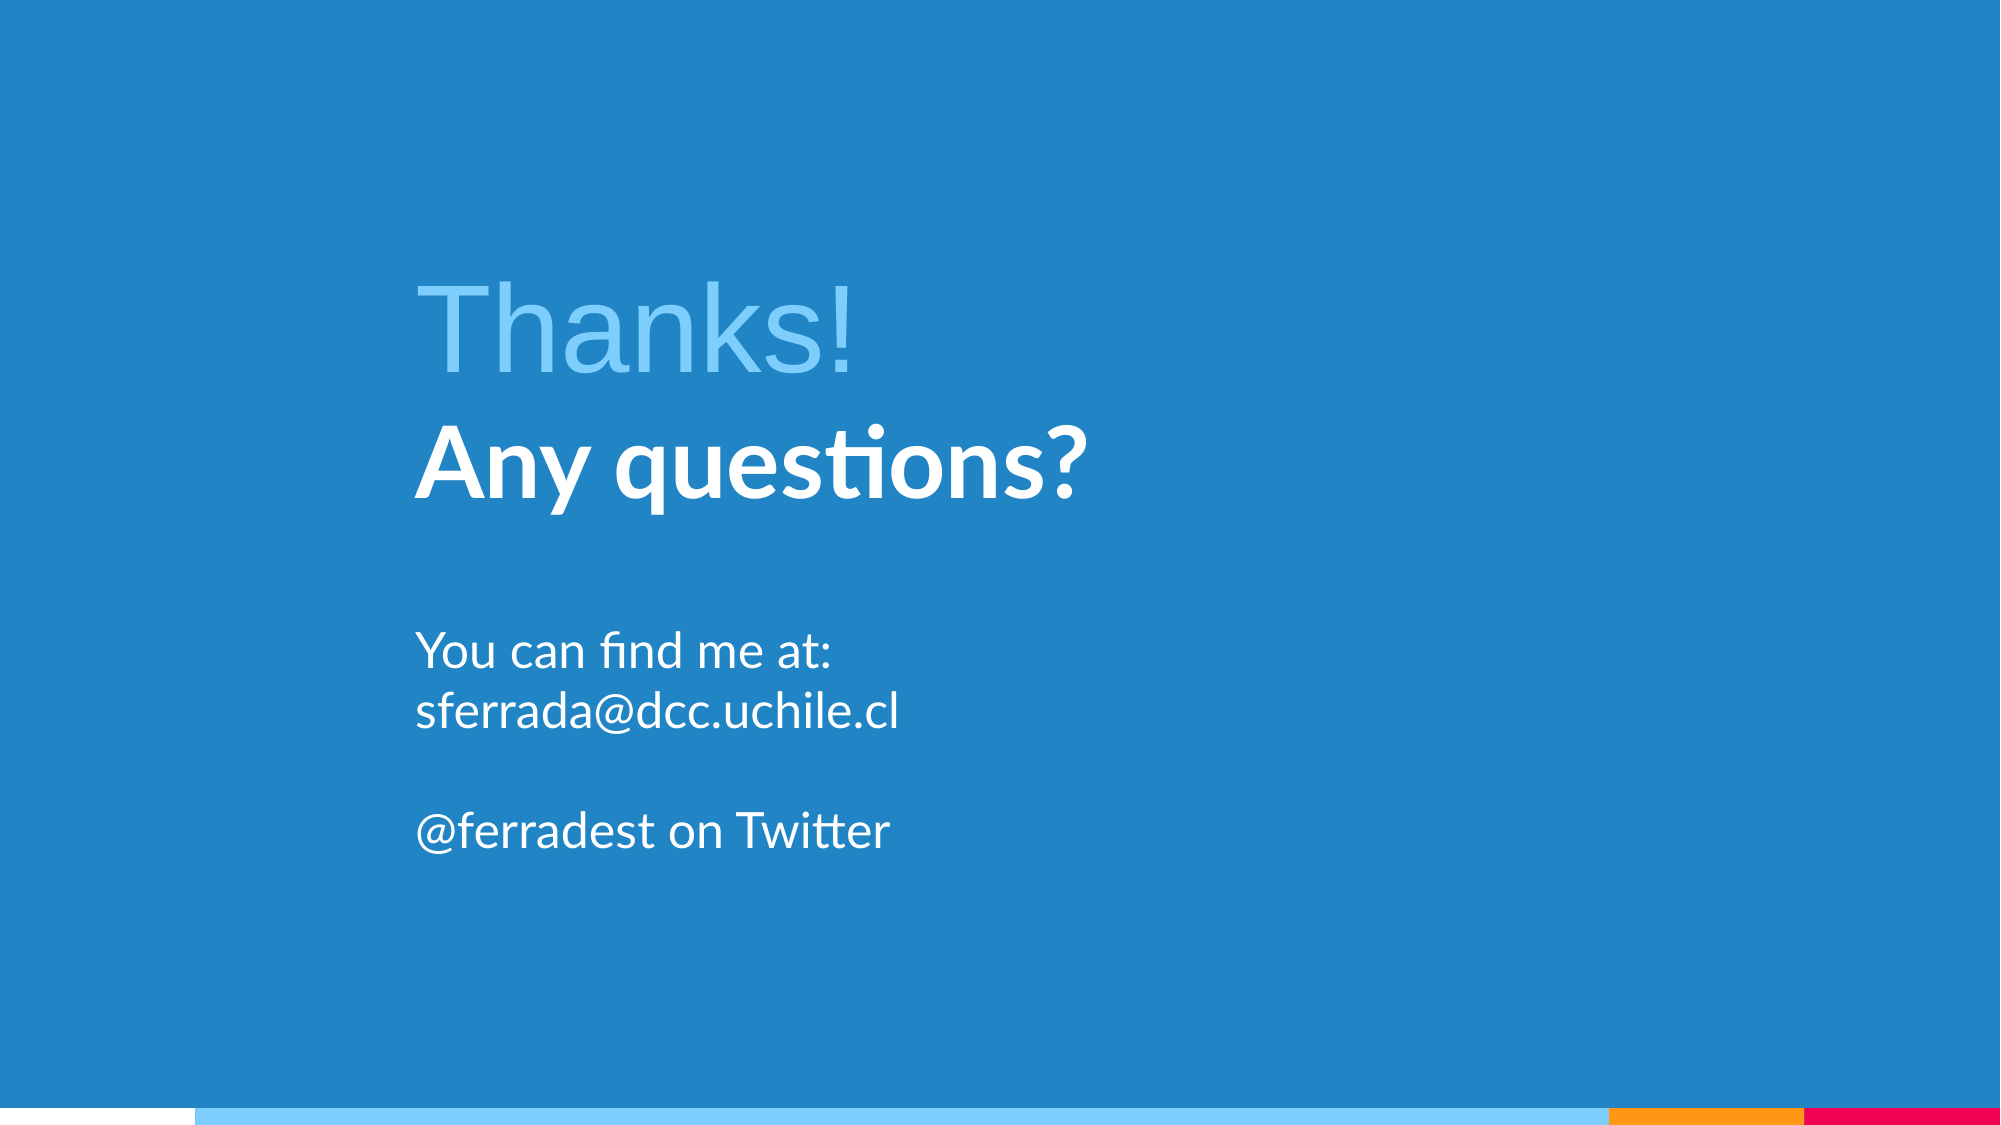

Thanks!
Any questions?
You can find me at:
sferrada@dcc.uchile.cl

@ferradest on Twitter